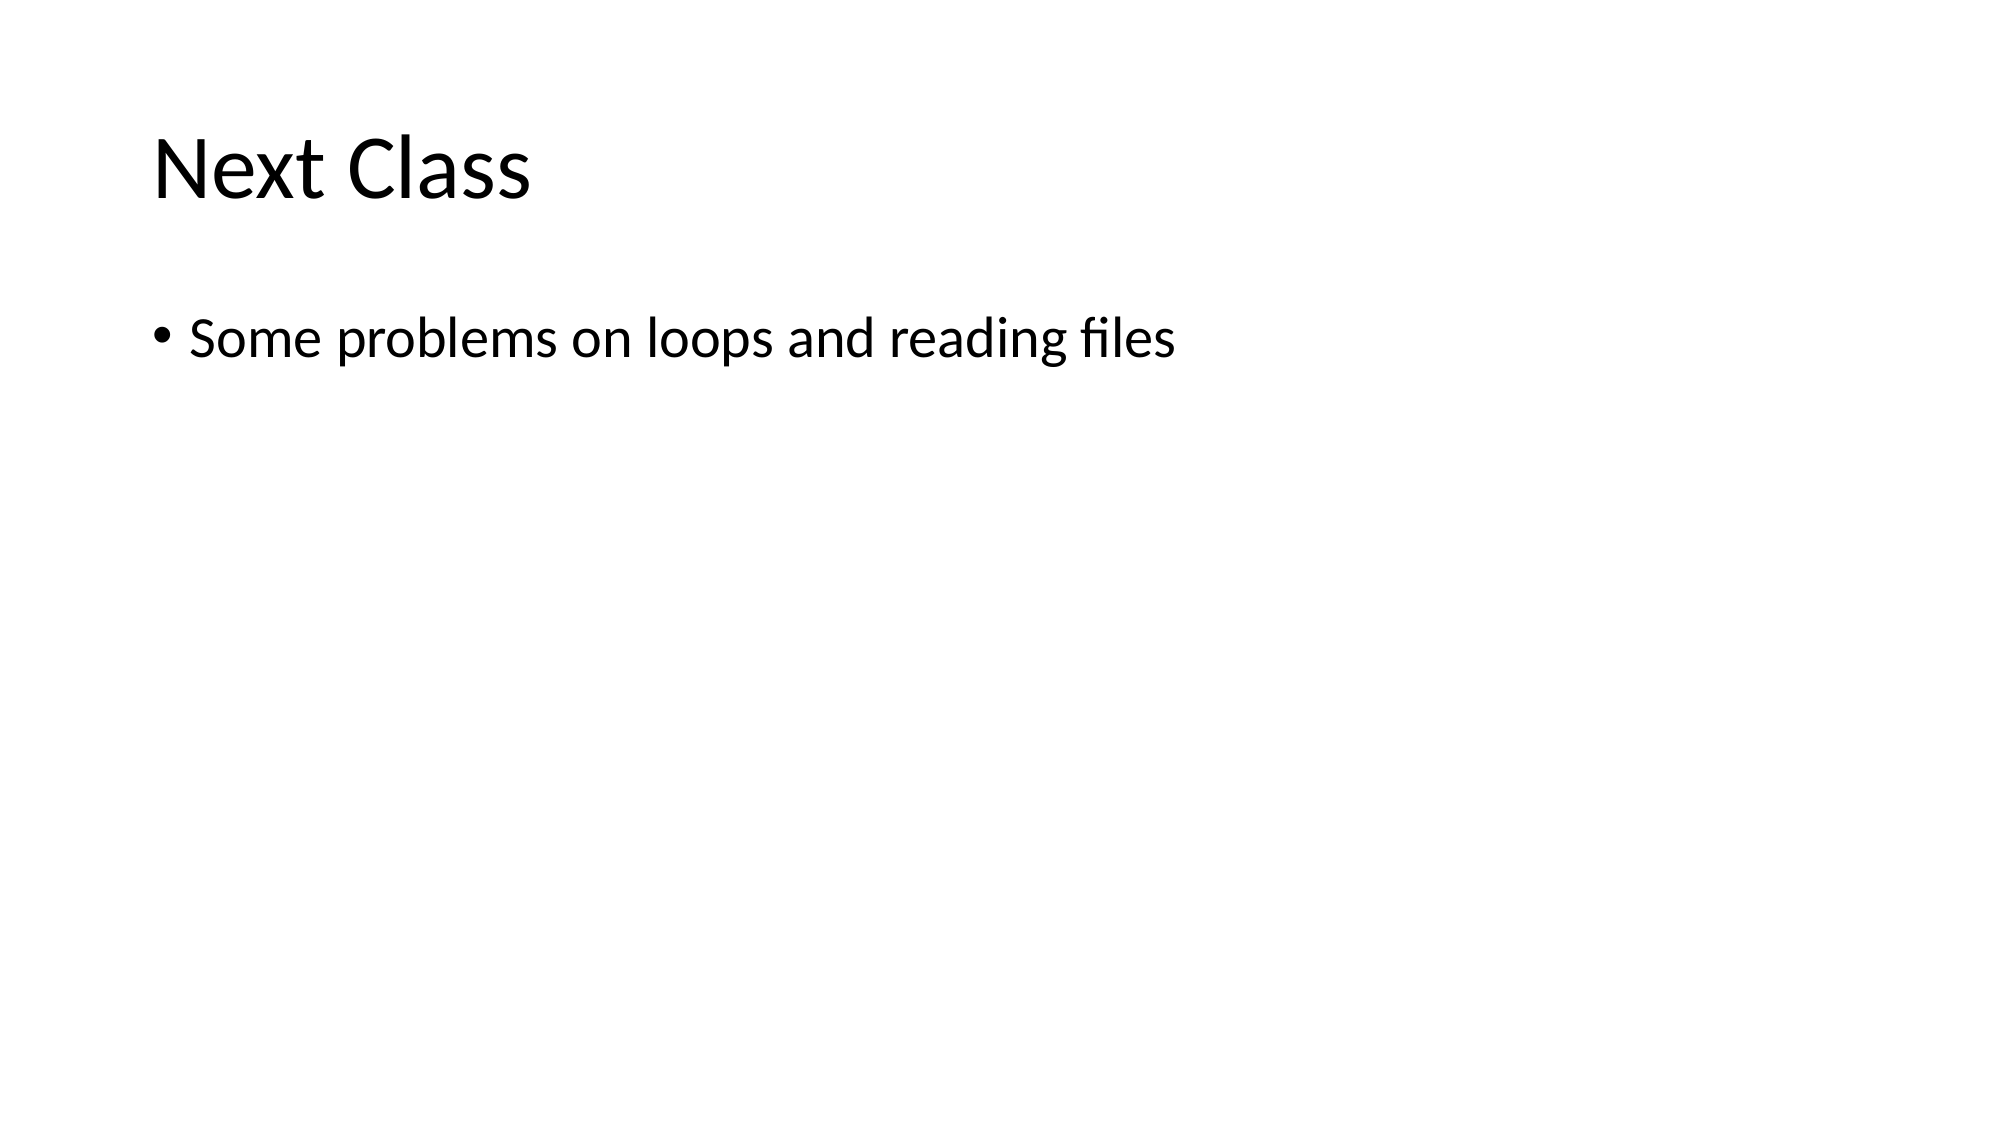

# Next Class
Some problems on loops and reading files